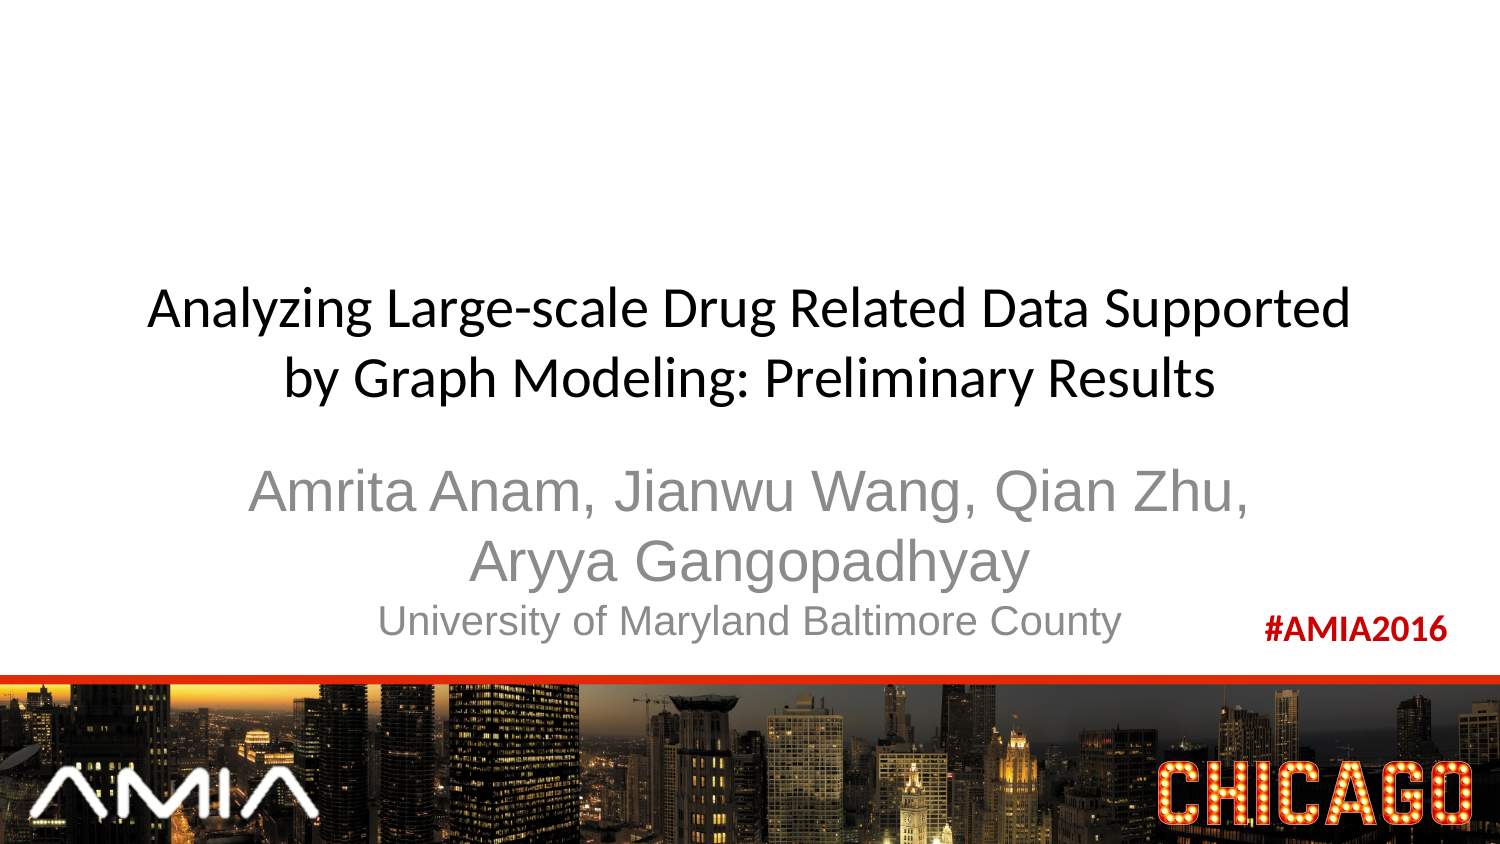

# Analyzing Large-scale Drug Related Data Supported by Graph Modeling: Preliminary Results
Amrita Anam, Jianwu Wang, Qian Zhu, Aryya Gangopadhyay
University of Maryland Baltimore County